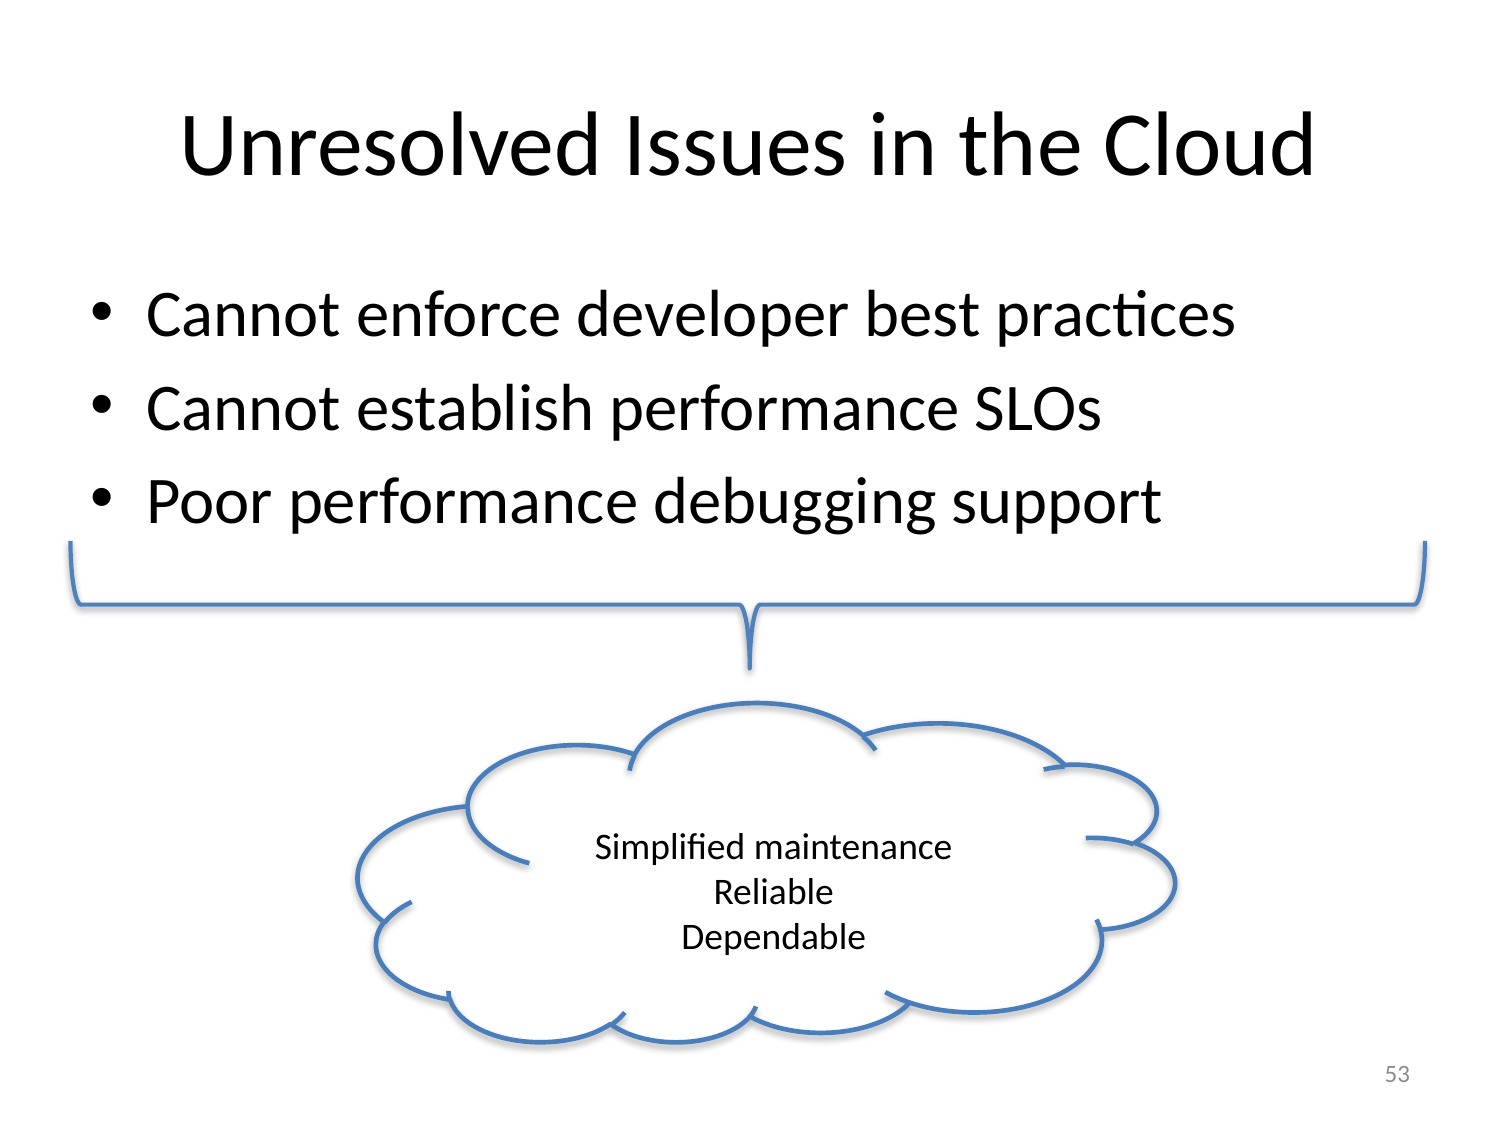

# Unresolved Issues in the Cloud
Cannot enforce developer best practices
Cannot establish performance SLOs
Poor performance debugging support

Simplified maintenance
Reliable
Dependable
53